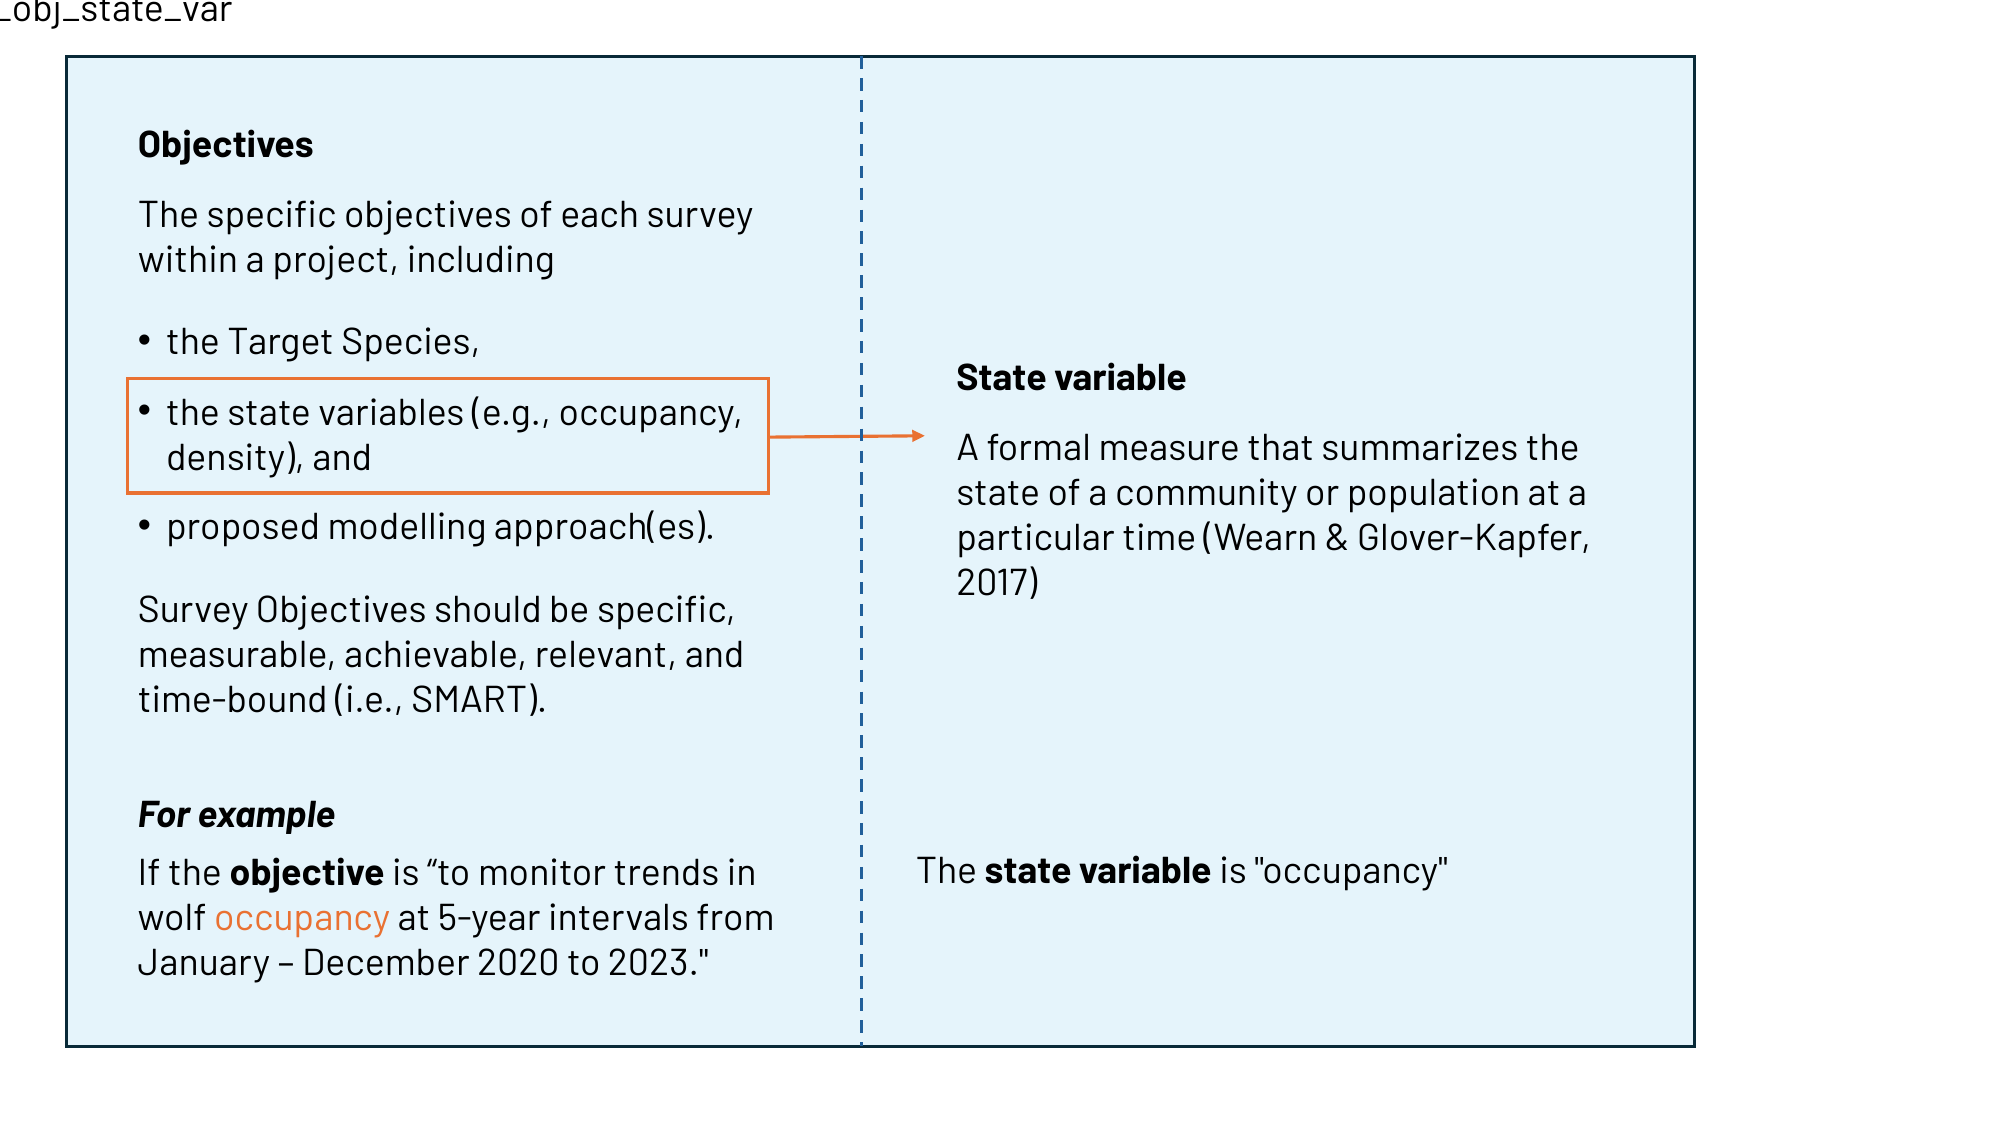

FIG_obj_state_var

Objectives
The specific objectives of each survey within a project, including
the Target Species,
the state variables (e.g., occupancy, density), and
proposed modelling approach(es).
Survey Objectives should be specific, measurable, achievable, relevant, and time-bound (i.e., SMART).
State variable
A formal measure that summarizes the state of a community or population at a particular time (Wearn & Glover-Kapfer, 2017)

For example
If the objective is “to monitor trends in wolf occupancy at 5-year intervals from January – December 2020 to 2023."
The state variable is "occupancy"